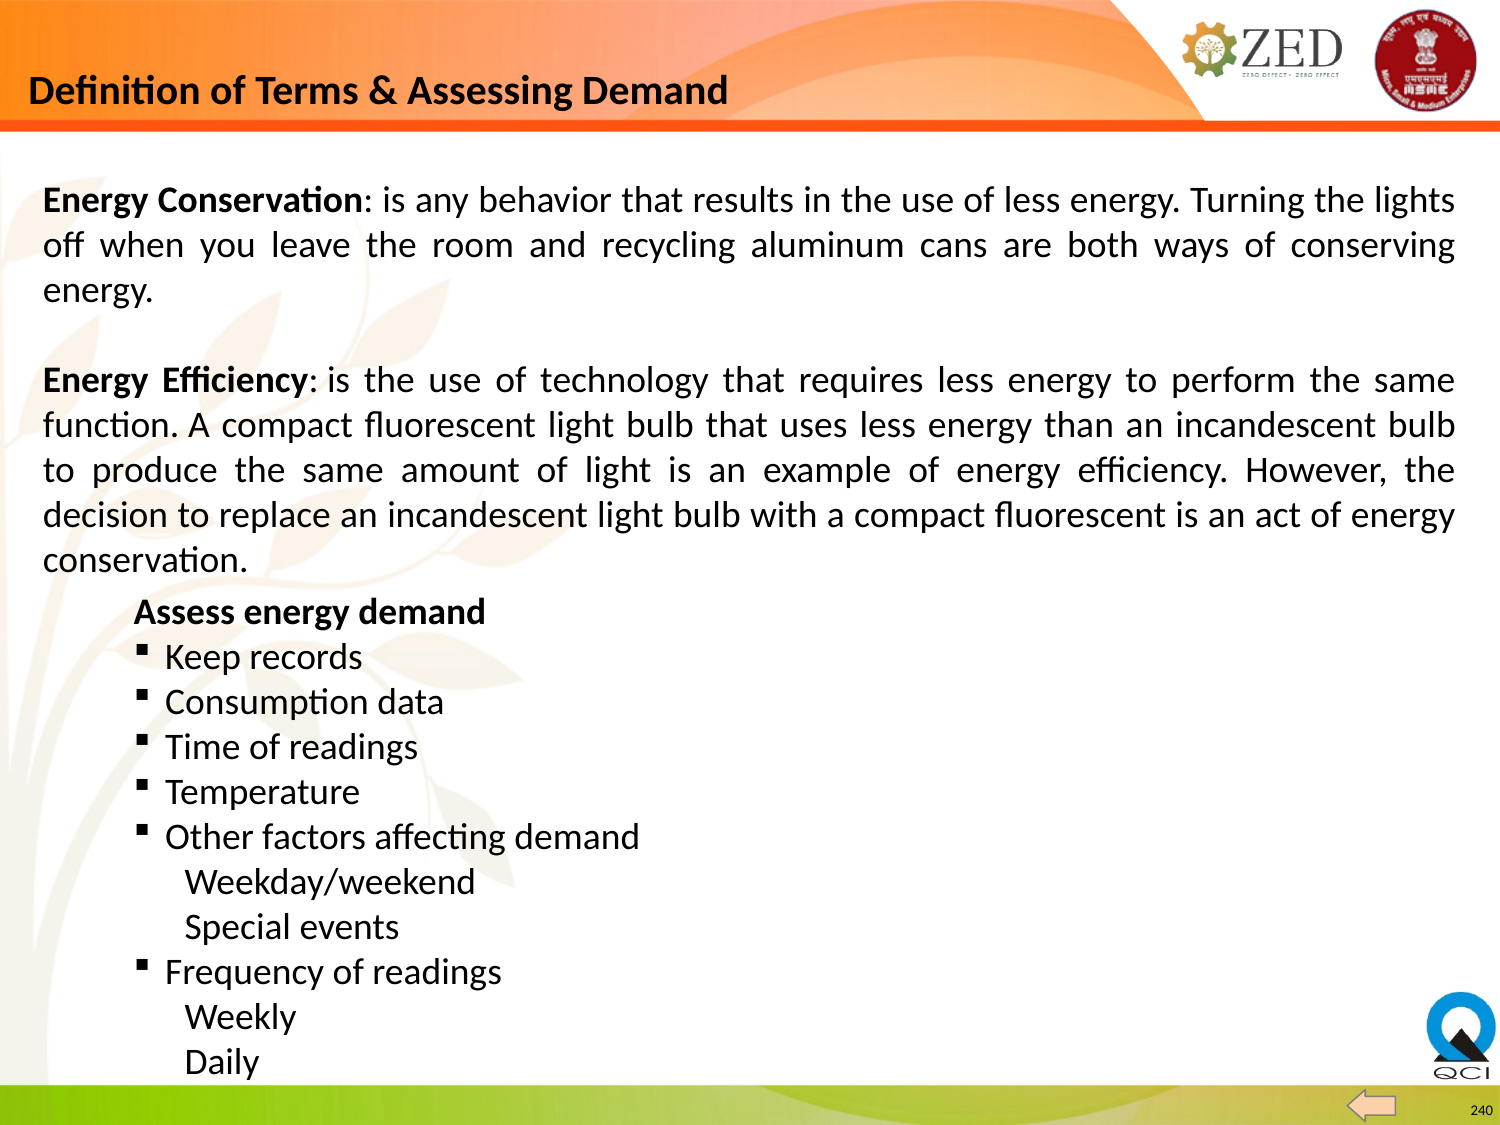

# Definition of Terms & Assessing Demand
Energy Conservation: is any behavior that results in the use of less energy. Turning the lights off when you leave the room and recycling aluminum cans are both ways of conserving energy.

Energy Efficiency: is the use of technology that requires less energy to perform the same function. A compact fluorescent light bulb that uses less energy than an incandescent bulb to produce the same amount of light is an example of energy efficiency. However, the decision to replace an incandescent light bulb with a compact fluorescent is an act of energy conservation.
Assess energy demand
Keep records
Consumption data
Time of readings
Temperature
Other factors affecting demand
      Weekday/weekend
      Special events
Frequency of readings
      Weekly
      Daily